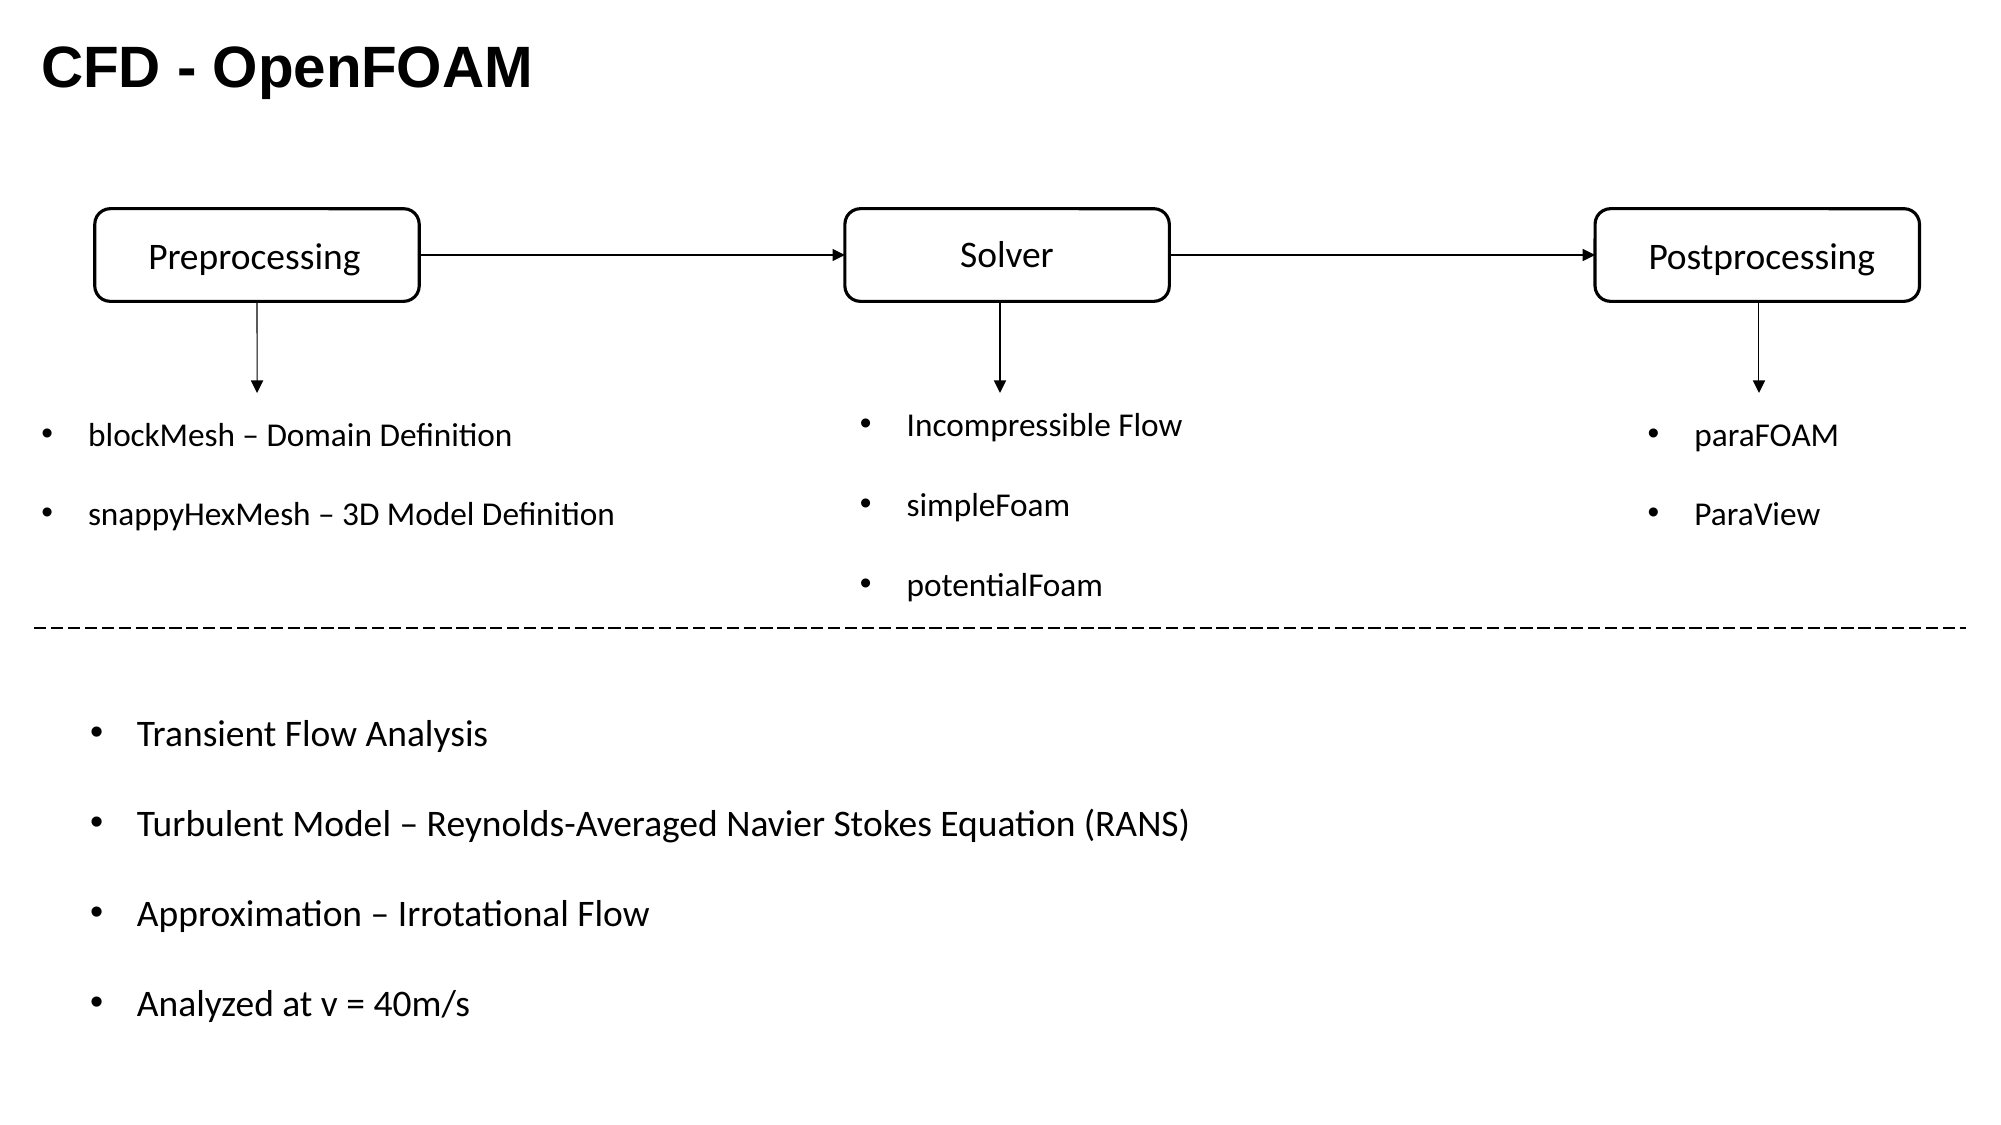

CFD - OpenFOAM

Solver

Preprocessing

Postprocessing
Incompressible Flow
simpleFoam
potentialFoam
blockMesh – Domain Definition
snappyHexMesh – 3D Model Definition
paraFOAM
ParaView
Transient Flow Analysis
Turbulent Model – Reynolds-Averaged Navier Stokes Equation (RANS)
Approximation – Irrotational Flow
Analyzed at v = 40m/s